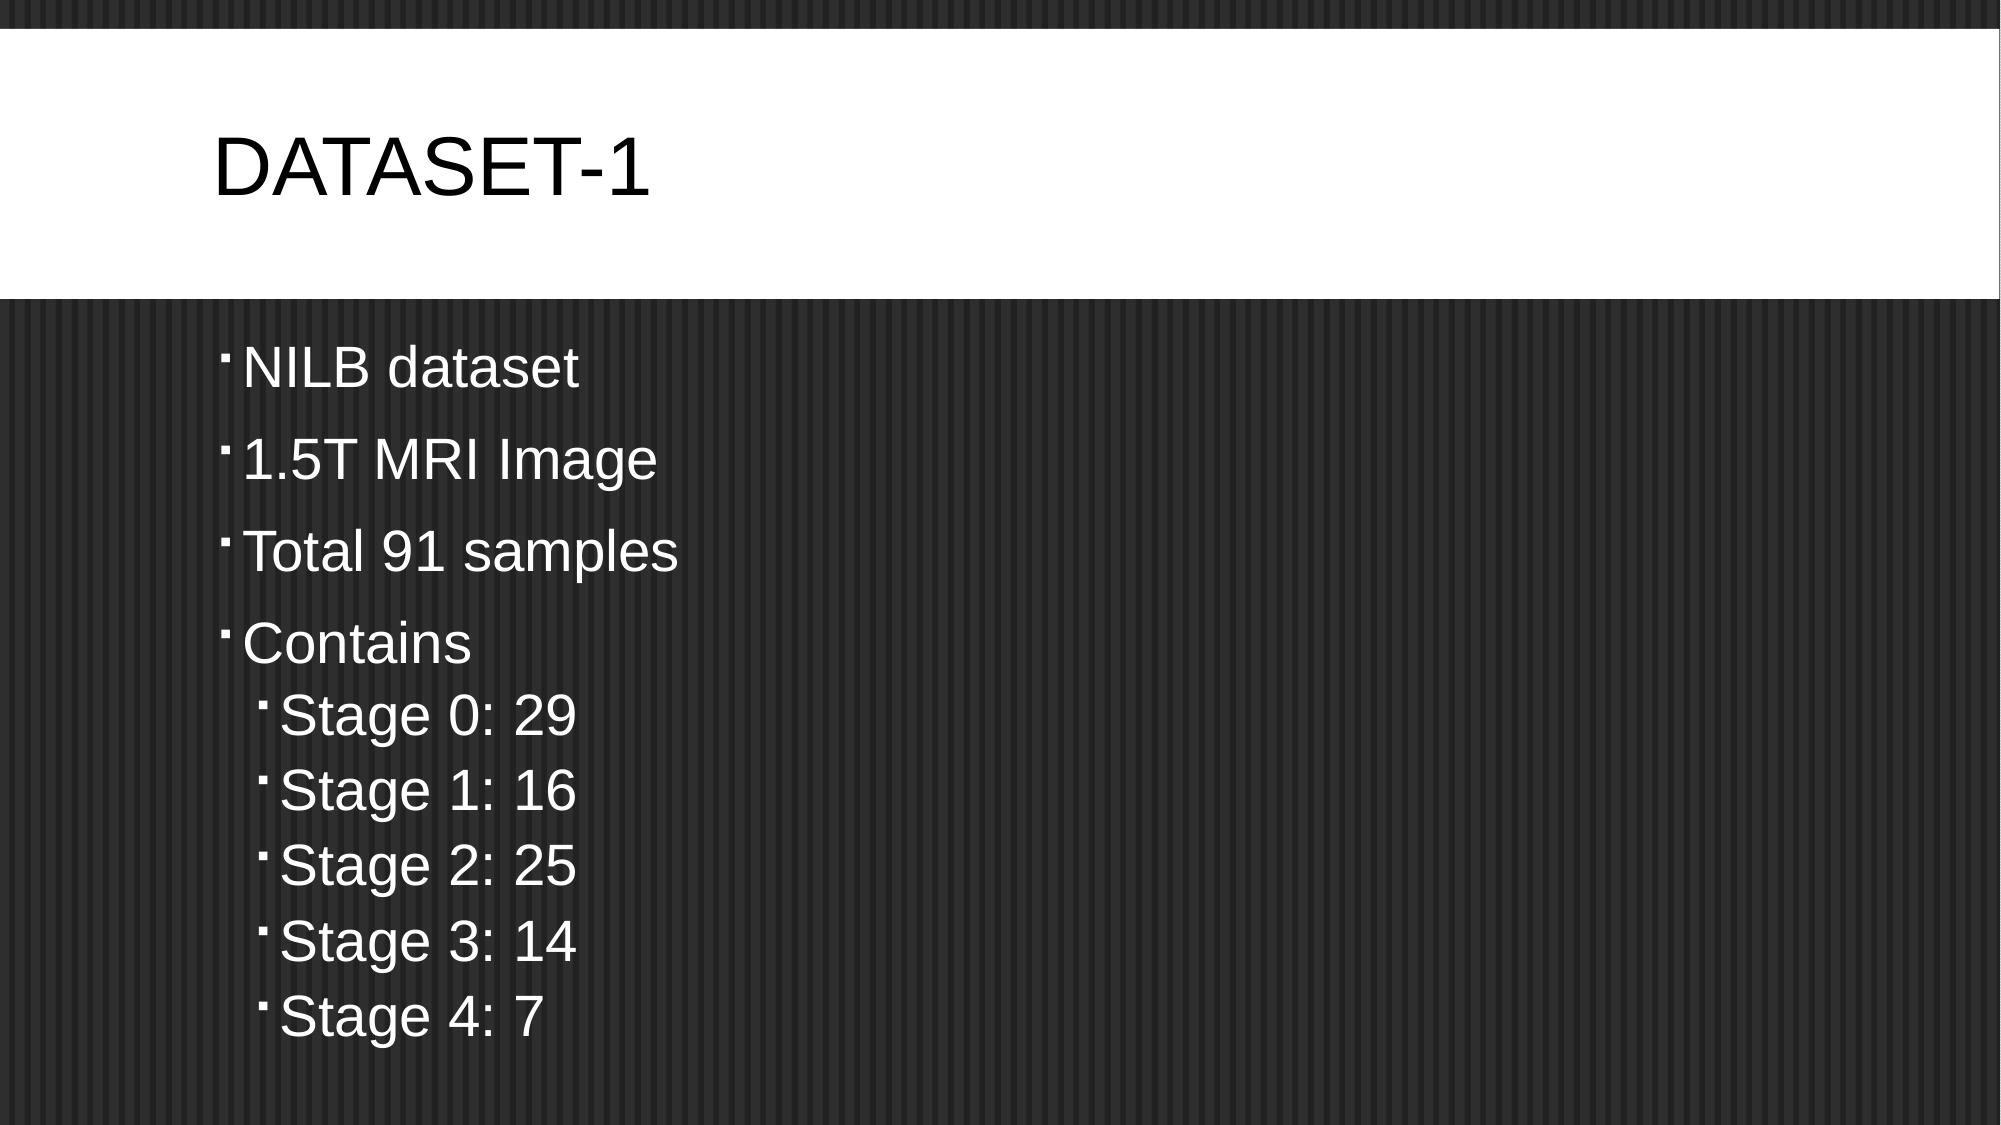

# Dataset-1
NILB dataset
1.5T MRI Image
Total 91 samples
Contains
Stage 0: 29
Stage 1: 16
Stage 2: 25
Stage 3: 14
Stage 4: 7